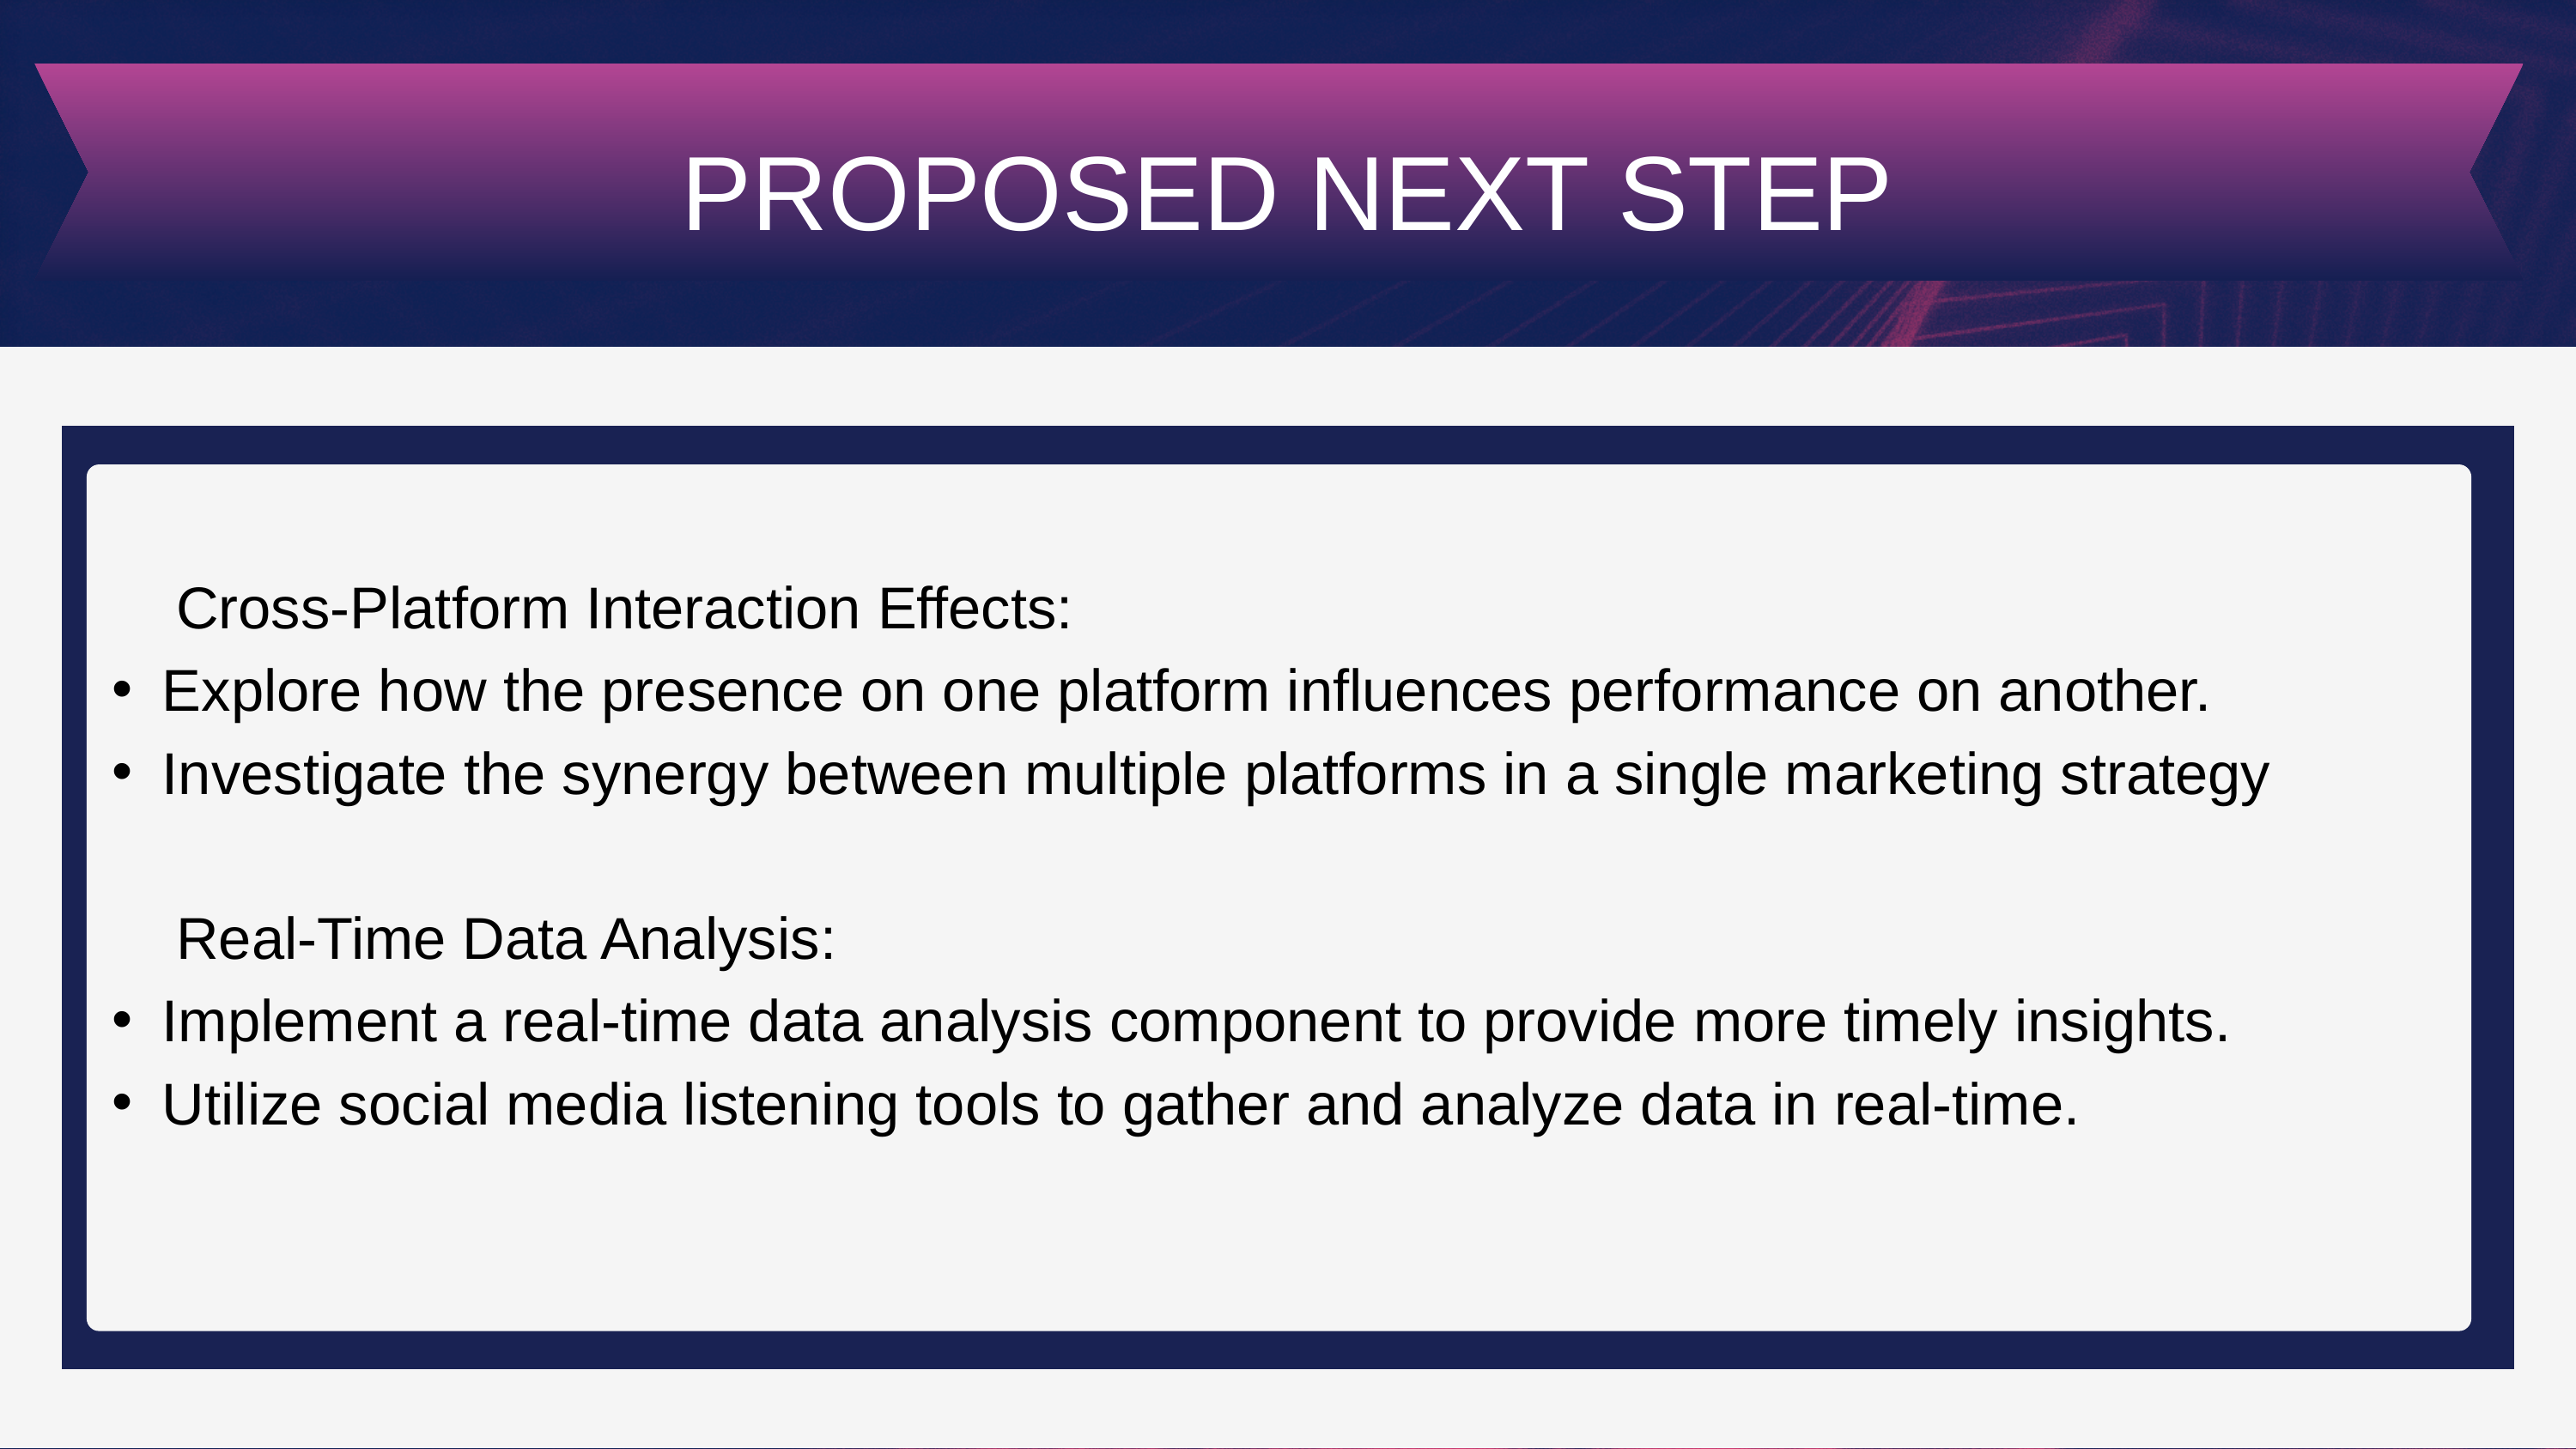

PROPOSED NEXT STEP

       Cross-Platform Interaction Effects:
Explore how the presence on one platform influences performance on another.
Investigate the synergy between multiple platforms in a single marketing strategy

       Real-Time Data Analysis:
Implement a real-time data analysis component to provide more timely insights.
Utilize social media listening tools to gather and analyze data in real-time.